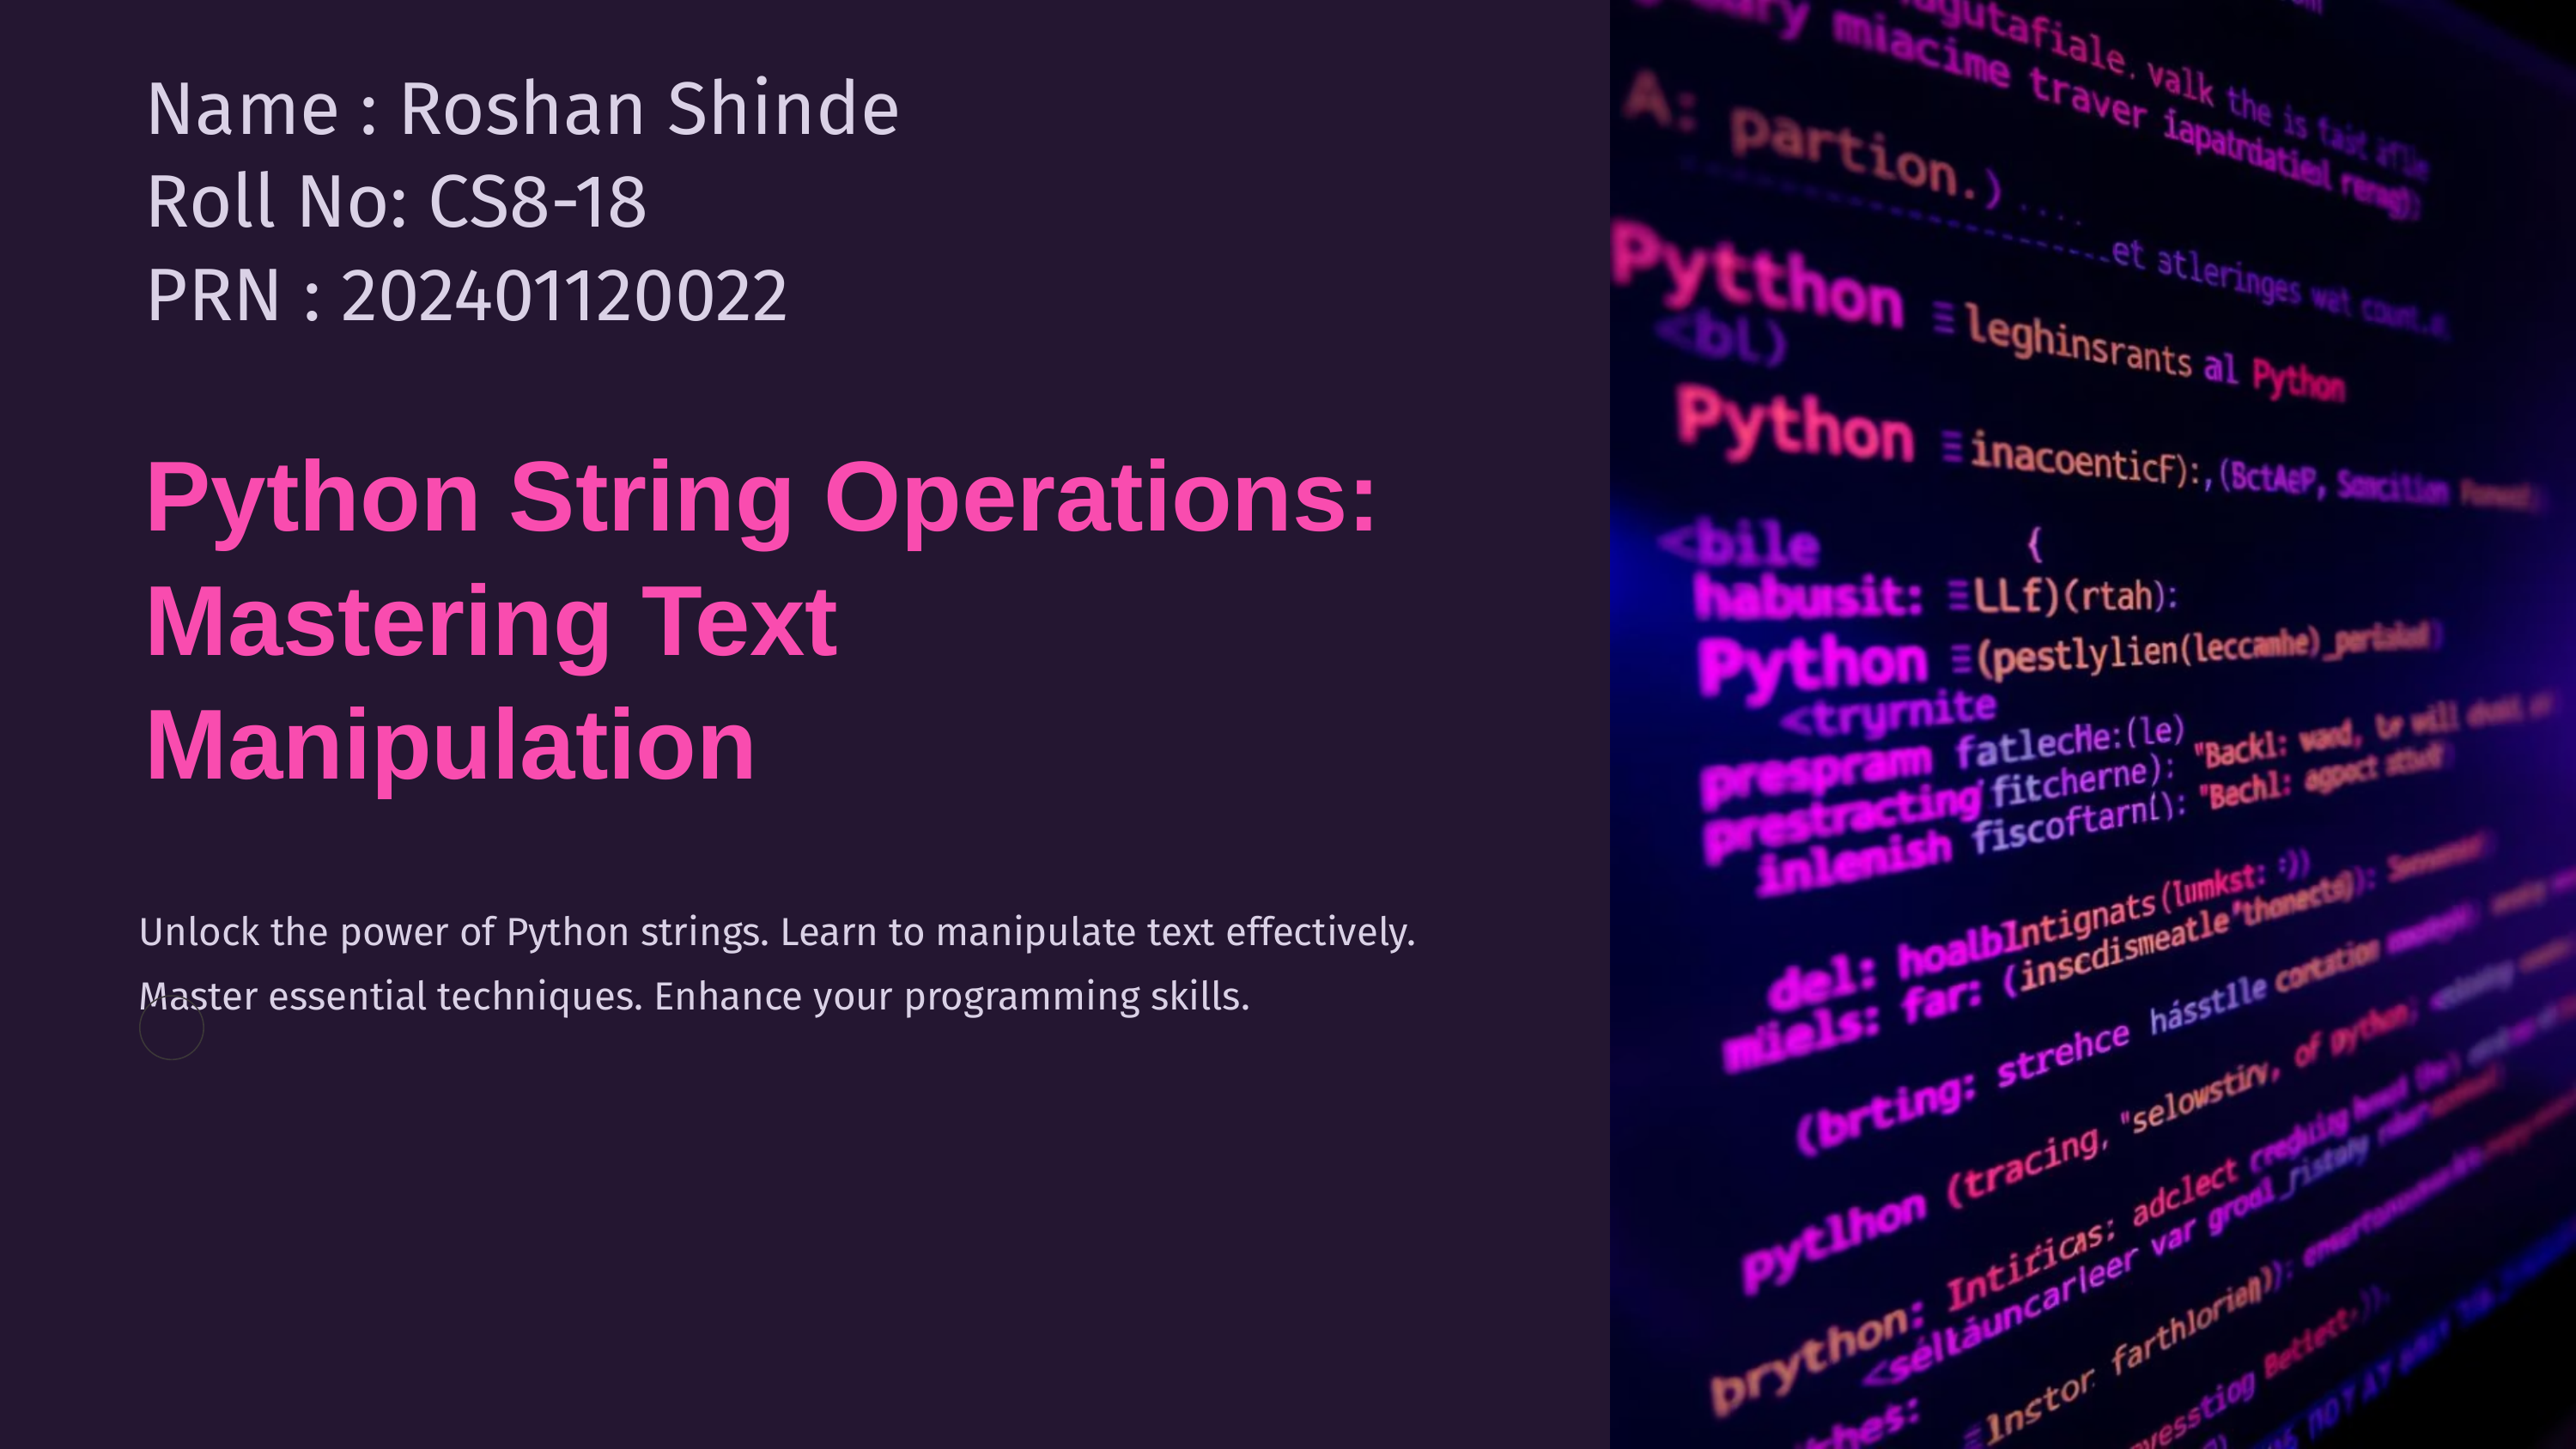

Name : Roshan Shinde
Roll No: CS8-18
PRN : 202401120022

Python String Operations: Mastering Text Manipulation

Unlock the power of Python strings. Learn to manipulate text effectively. Master essential techniques. Enhance your programming skills.